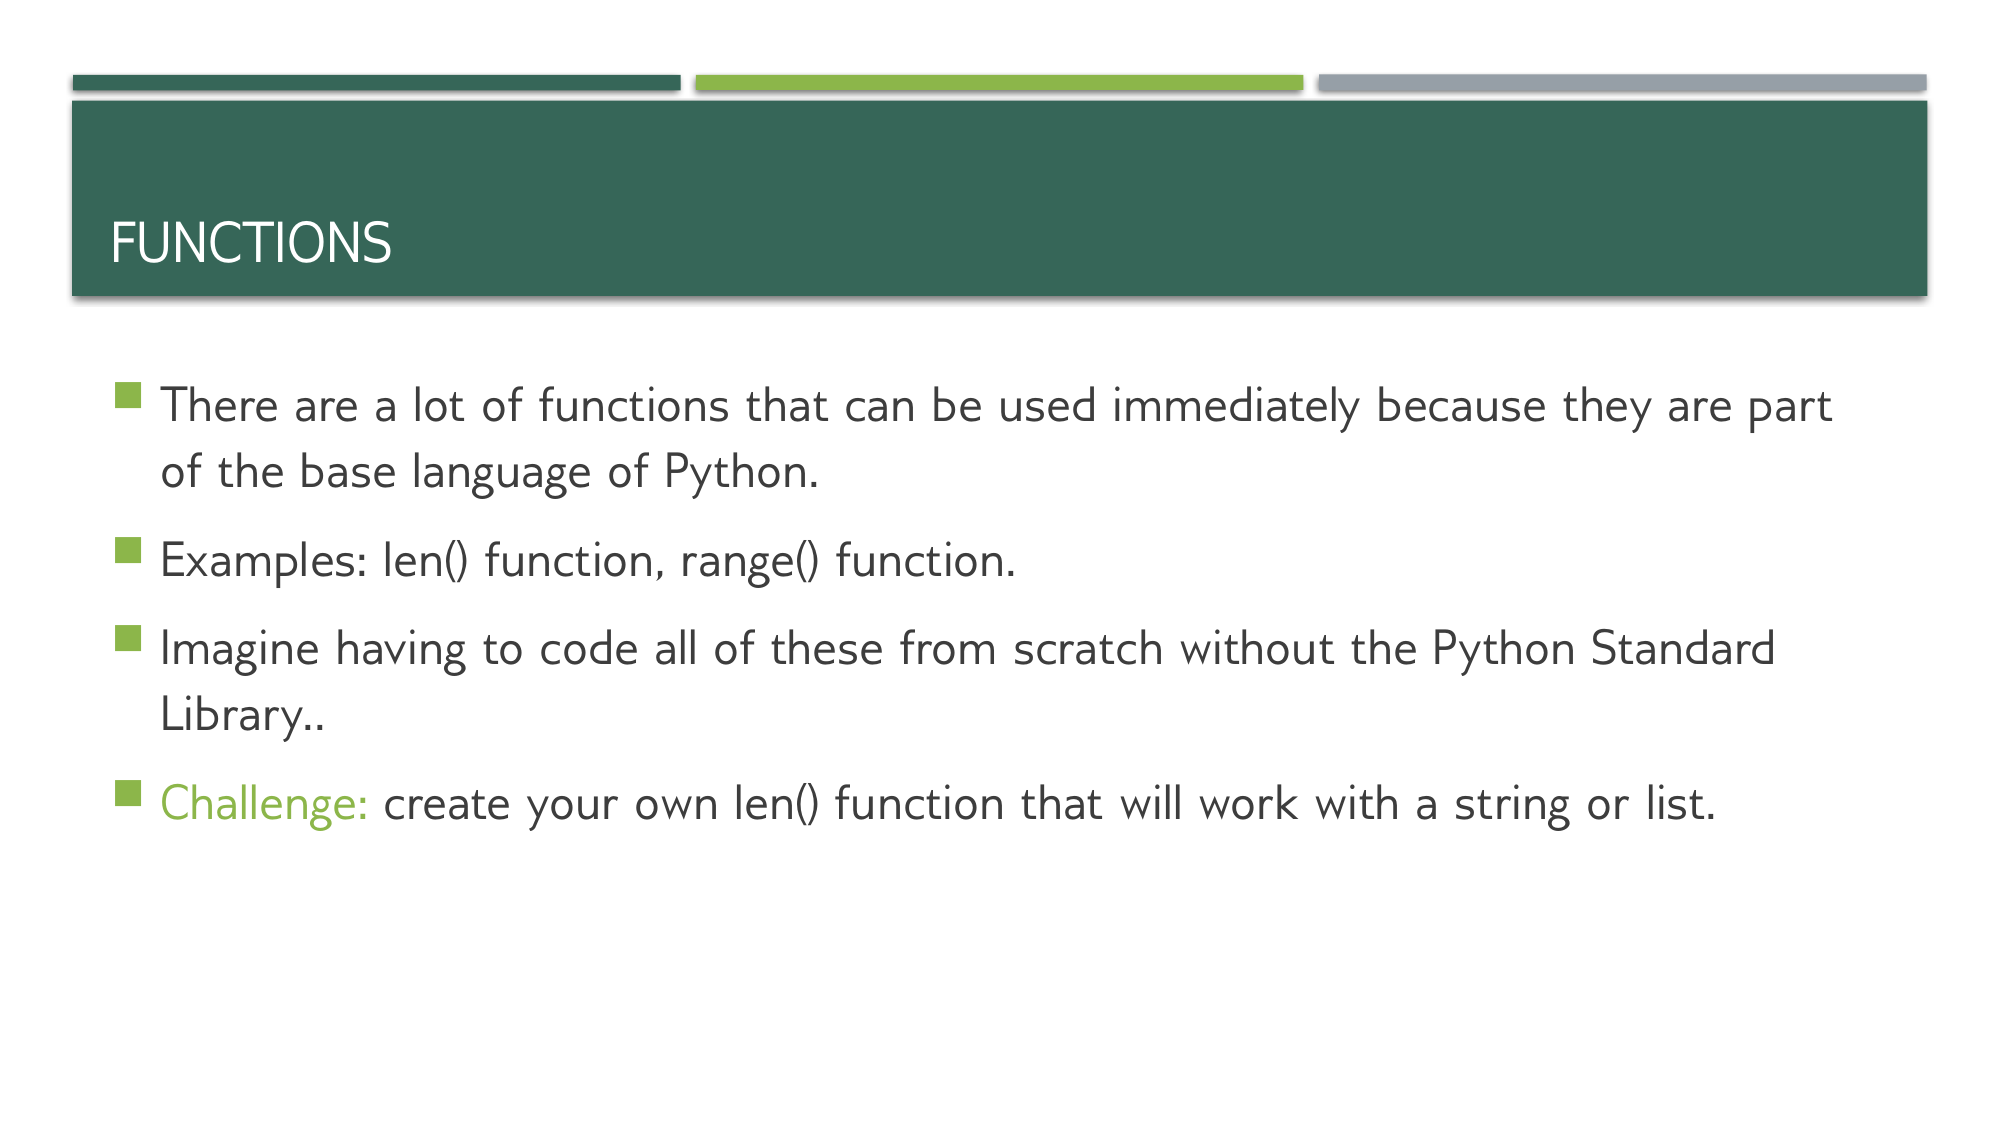

# Functions
There are a lot of functions that can be used immediately because they are part of the base language of Python.
Examples: len() function, range() function.
Imagine having to code all of these from scratch without the Python Standard Library..
Challenge: create your own len() function that will work with a string or list.